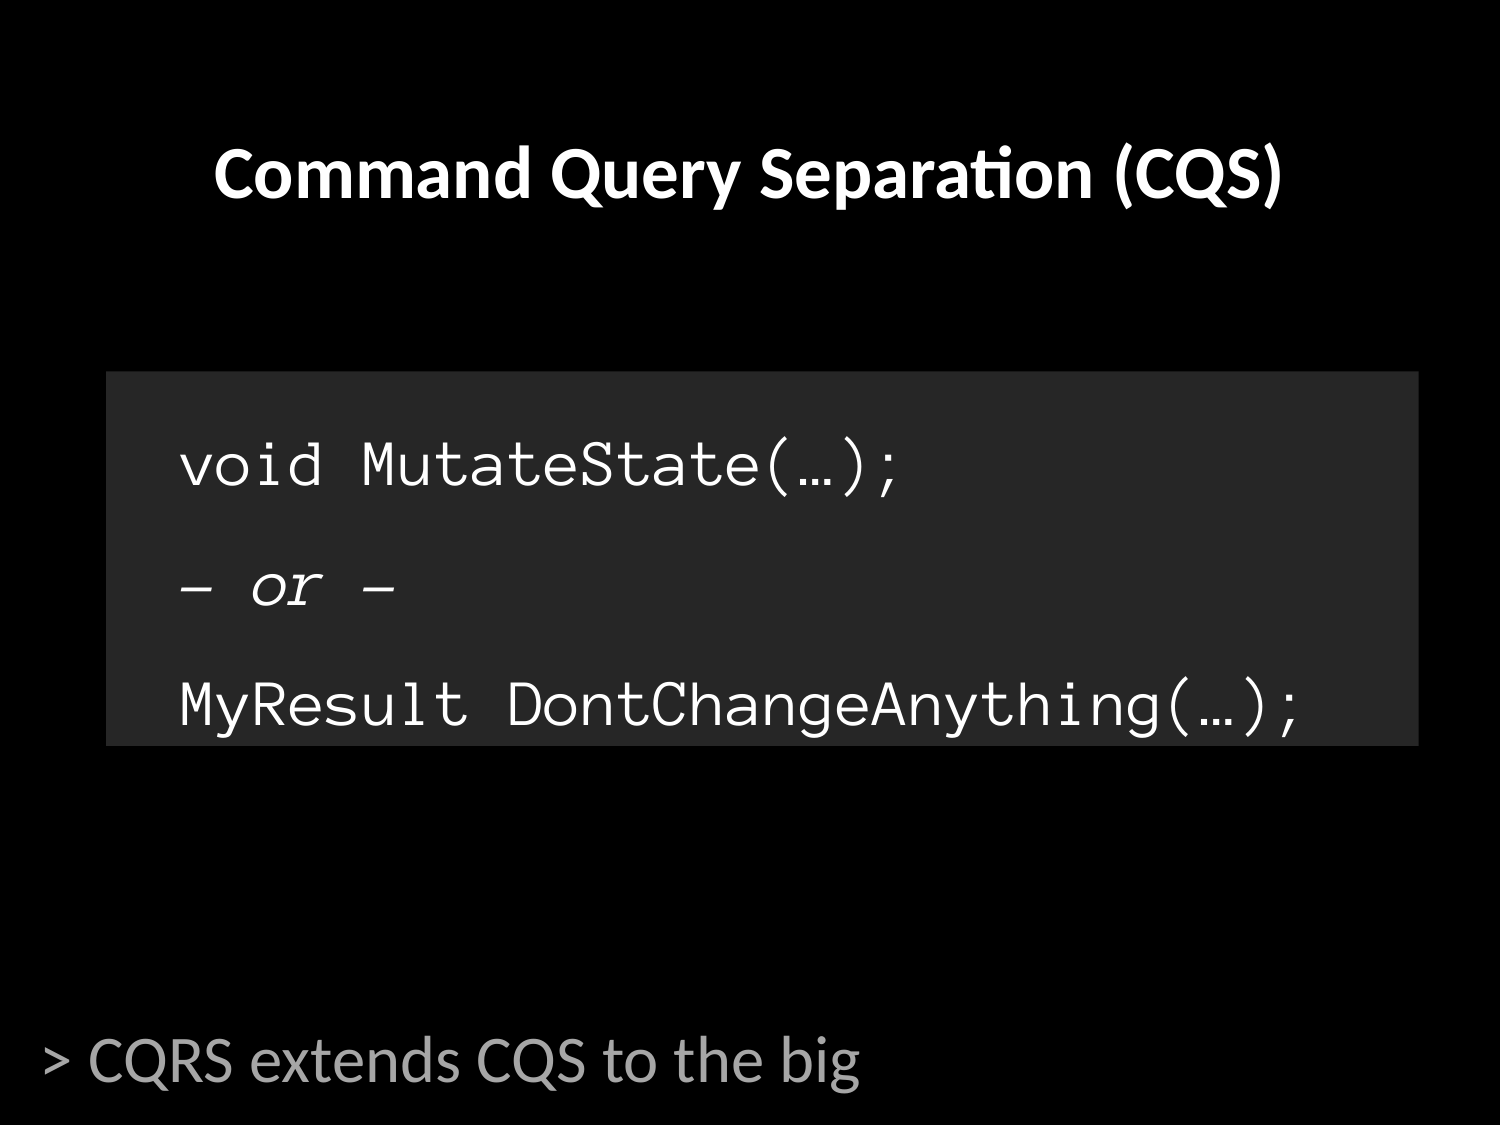

# Command Query Separation (CQS)
void MutateState(…);
- or -
MyResult DontChangeAnything(…);
> CQRS extends CQS to the big